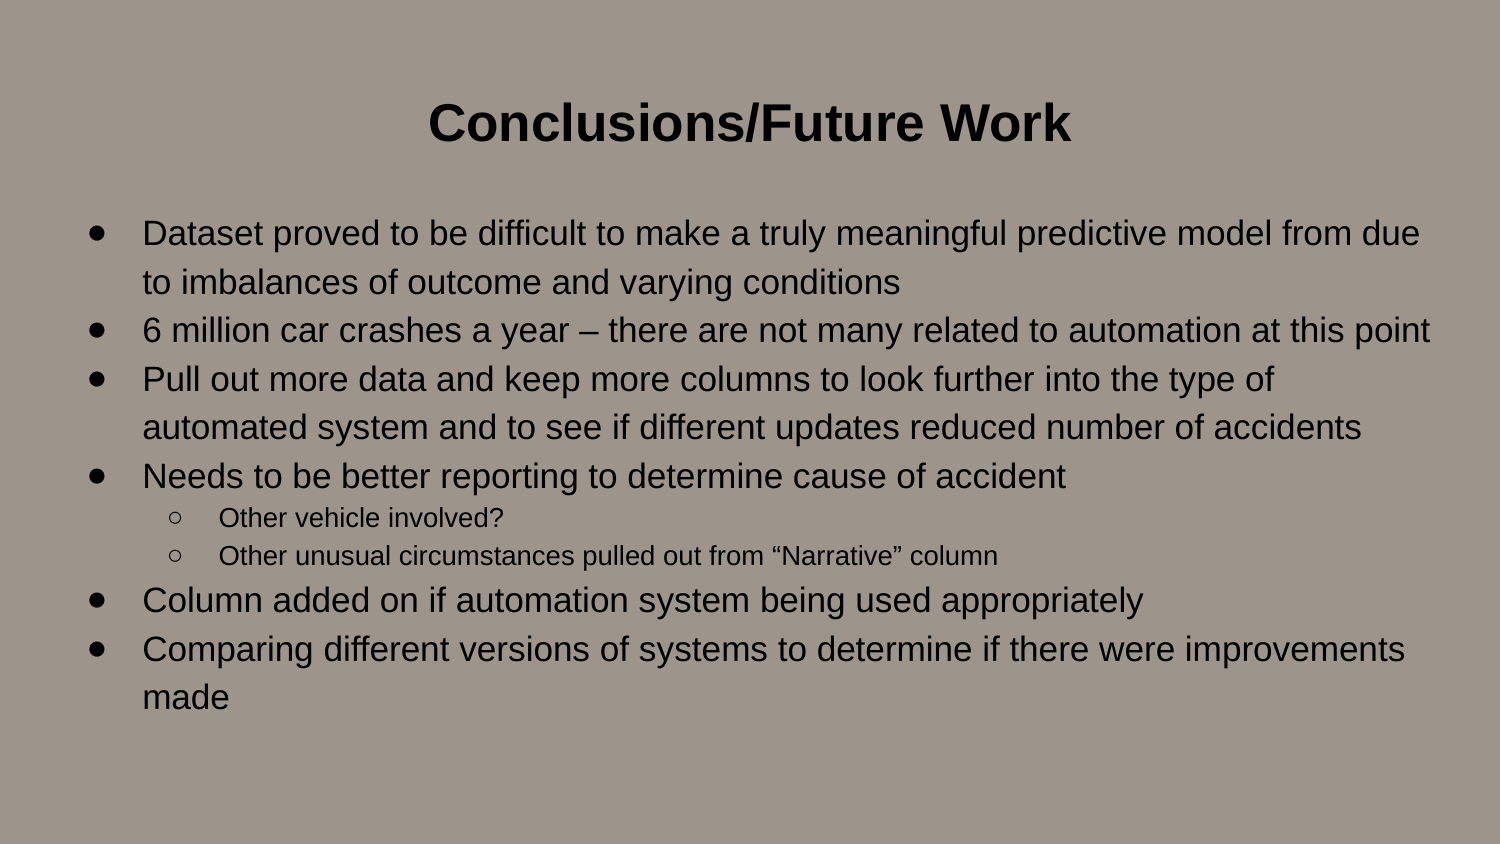

# Conclusions/Future Work
Dataset proved to be difficult to make a truly meaningful predictive model from due to imbalances of outcome and varying conditions
6 million car crashes a year – there are not many related to automation at this point
Pull out more data and keep more columns to look further into the type of automated system and to see if different updates reduced number of accidents
Needs to be better reporting to determine cause of accident
Other vehicle involved?
Other unusual circumstances pulled out from “Narrative” column
Column added on if automation system being used appropriately
Comparing different versions of systems to determine if there were improvements made